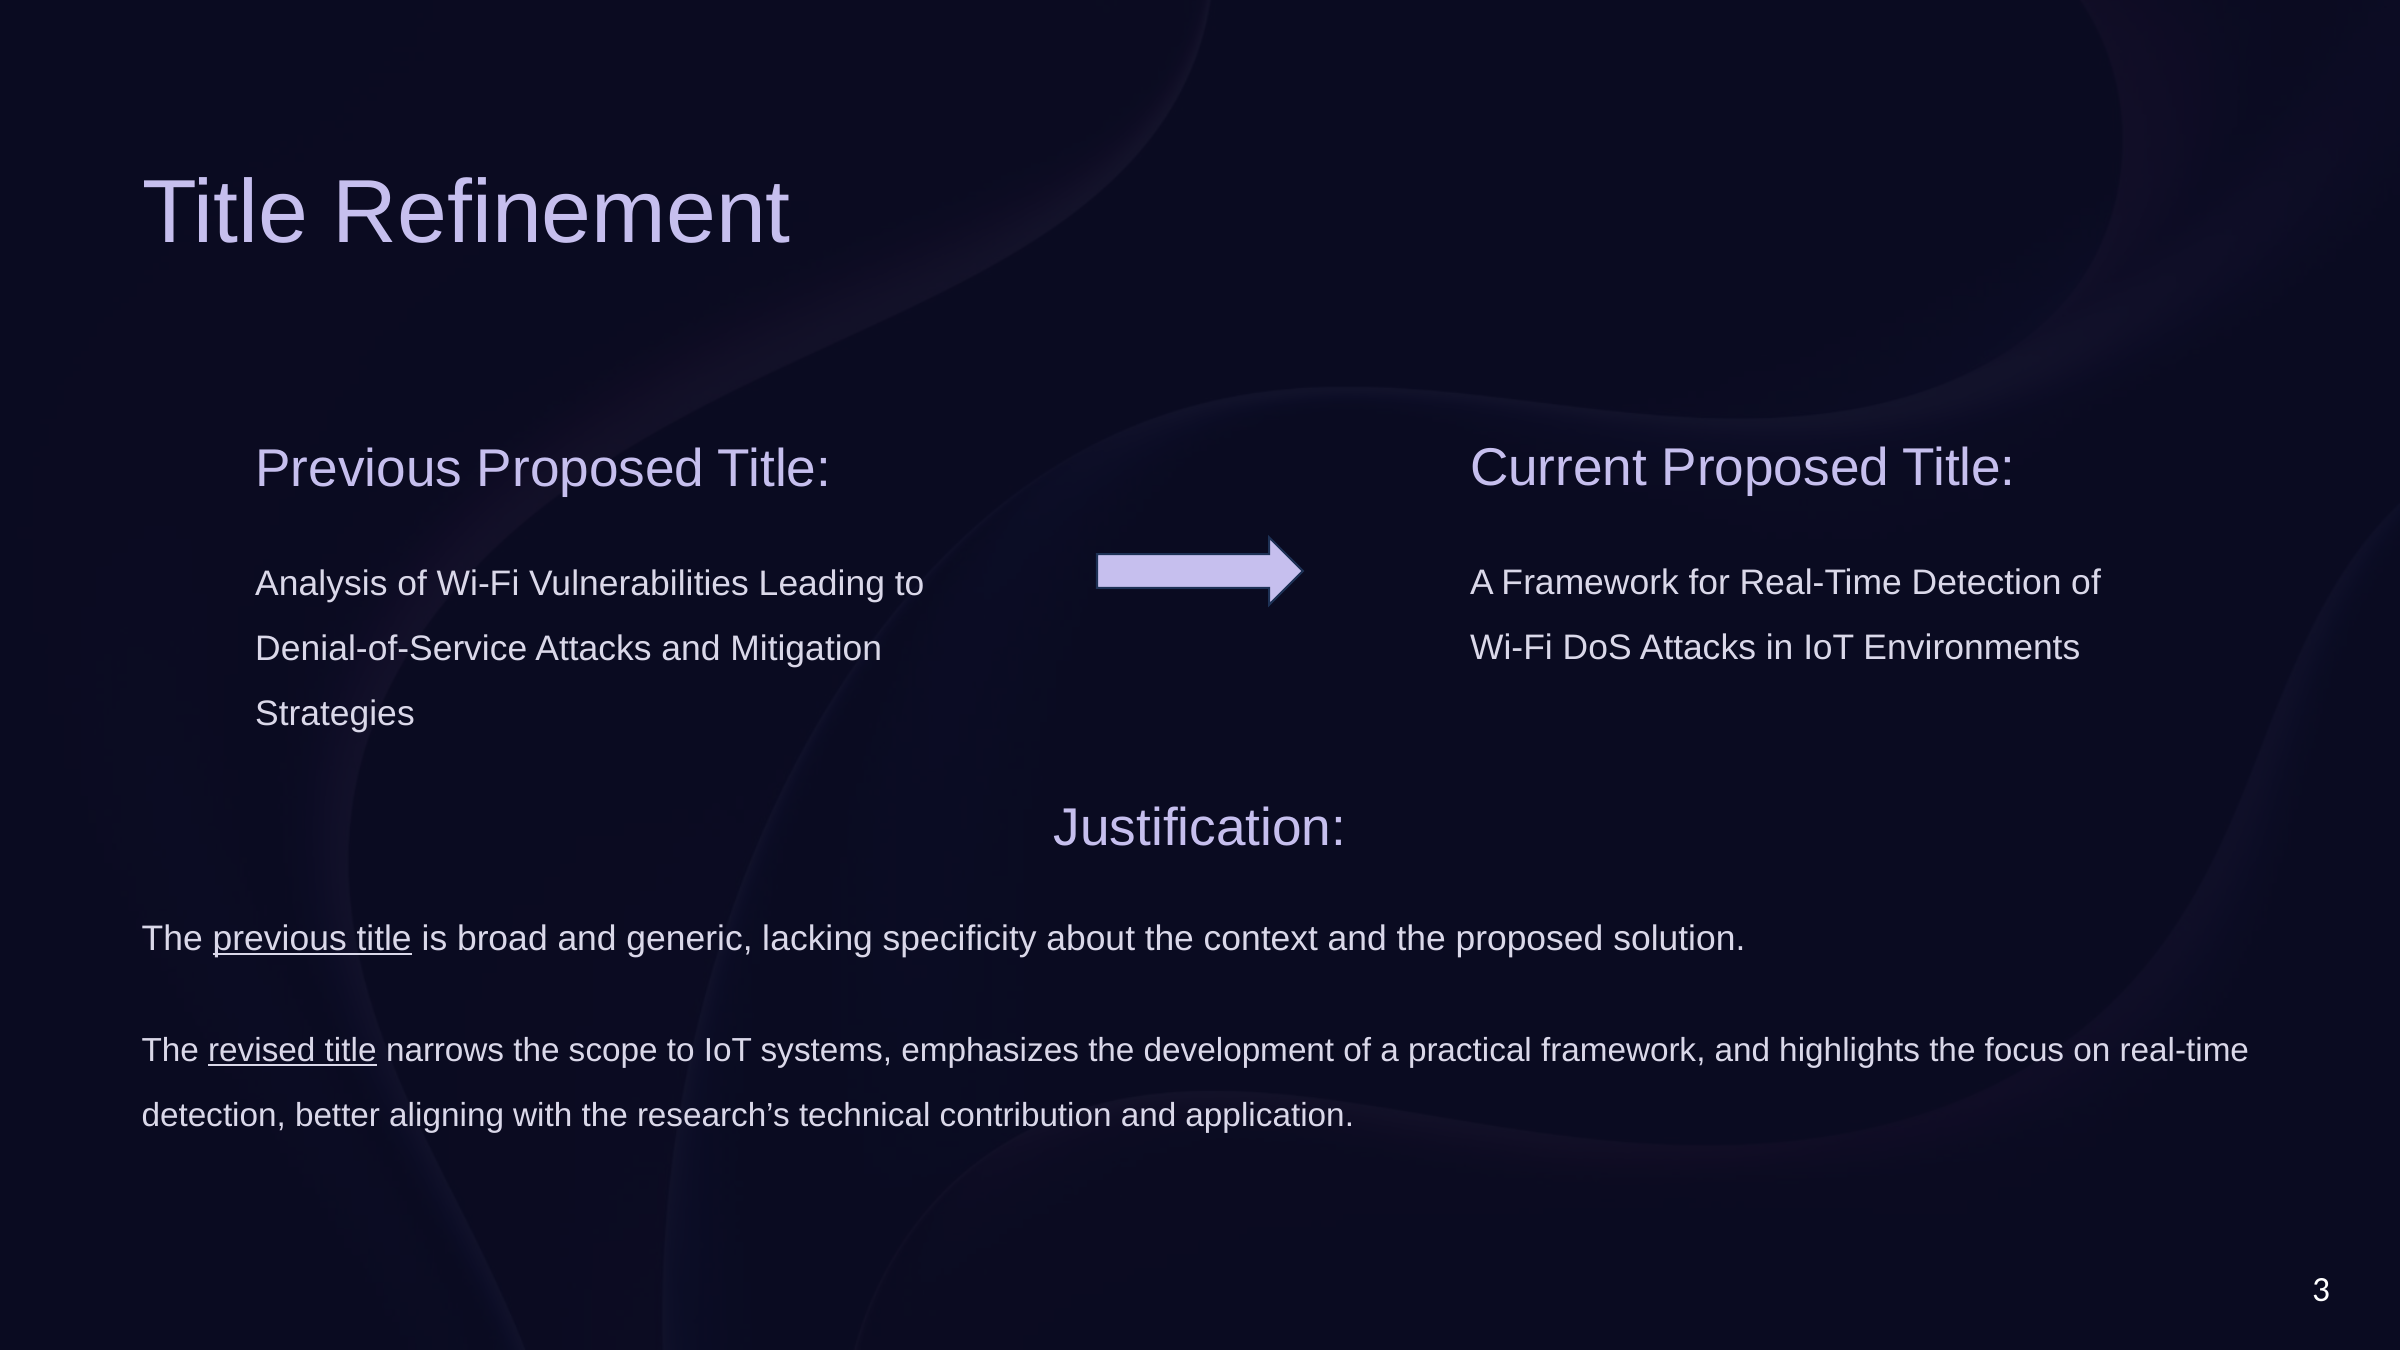

Title Refinement
Current Proposed Title:
Previous Proposed Title:

A Framework for Real-Time Detection of Wi-Fi DoS Attacks in IoT Environments
Analysis of Wi-Fi Vulnerabilities Leading to Denial-of-Service Attacks and Mitigation Strategies
Justification:
The previous title is broad and generic, lacking specificity about the context and the proposed solution.
The revised title narrows the scope to IoT systems, emphasizes the development of a practical framework, and highlights the focus on real-time detection, better aligning with the research’s technical contribution and application.
3